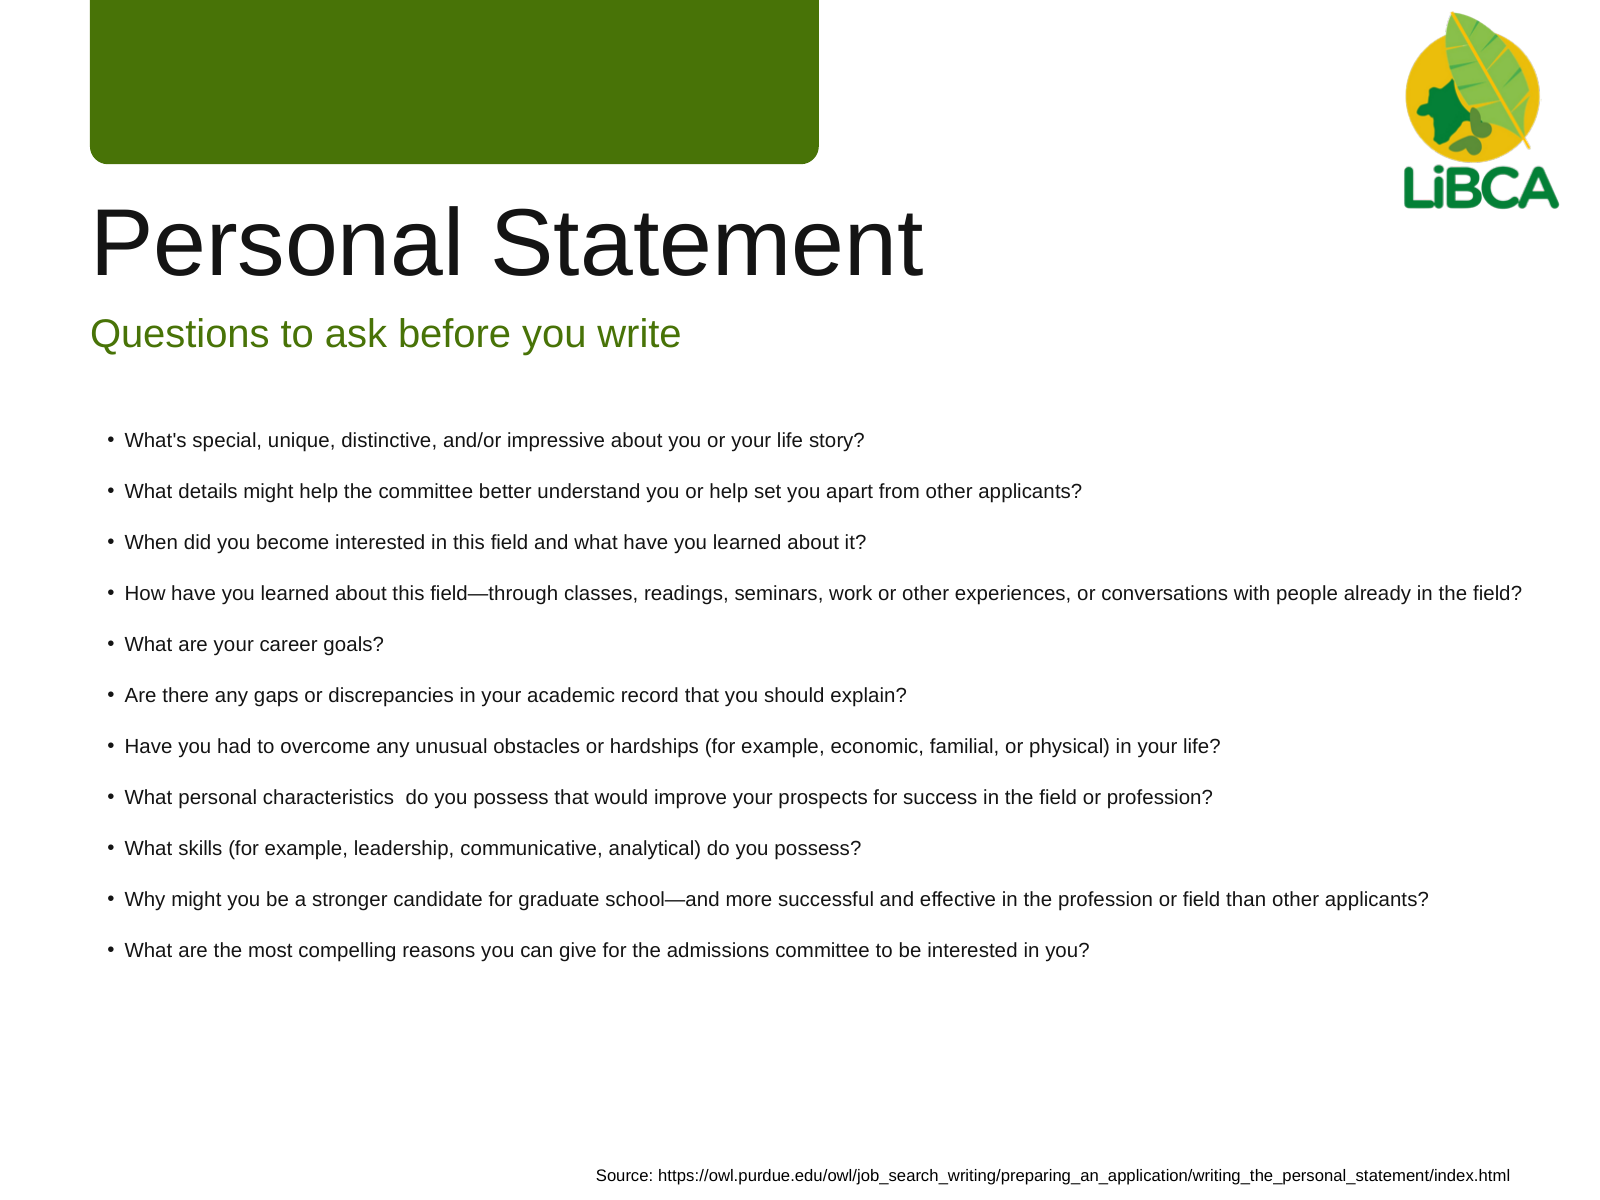

Personal Statement
Questions to ask before you write
01
What's special, unique, distinctive, and/or impressive about you or your life story?
What details might help the committee better understand you or help set you apart from other applicants?
When did you become interested in this field and what have you learned about it?
How have you learned about this field—through classes, readings, seminars, work or other experiences, or conversations with people already in the field?
What are your career goals?
Are there any gaps or discrepancies in your academic record that you should explain?
Have you had to overcome any unusual obstacles or hardships (for example, economic, familial, or physical) in your life?
What personal characteristics  do you possess that would improve your prospects for success in the field or profession?
What skills (for example, leadership, communicative, analytical) do you possess?
Why might you be a stronger candidate for graduate school—and more successful and effective in the profession or field than other applicants?
What are the most compelling reasons you can give for the admissions committee to be interested in you?

Source: https://owl.purdue.edu/owl/job_search_writing/preparing_an_application/writing_the_personal_statement/index.html